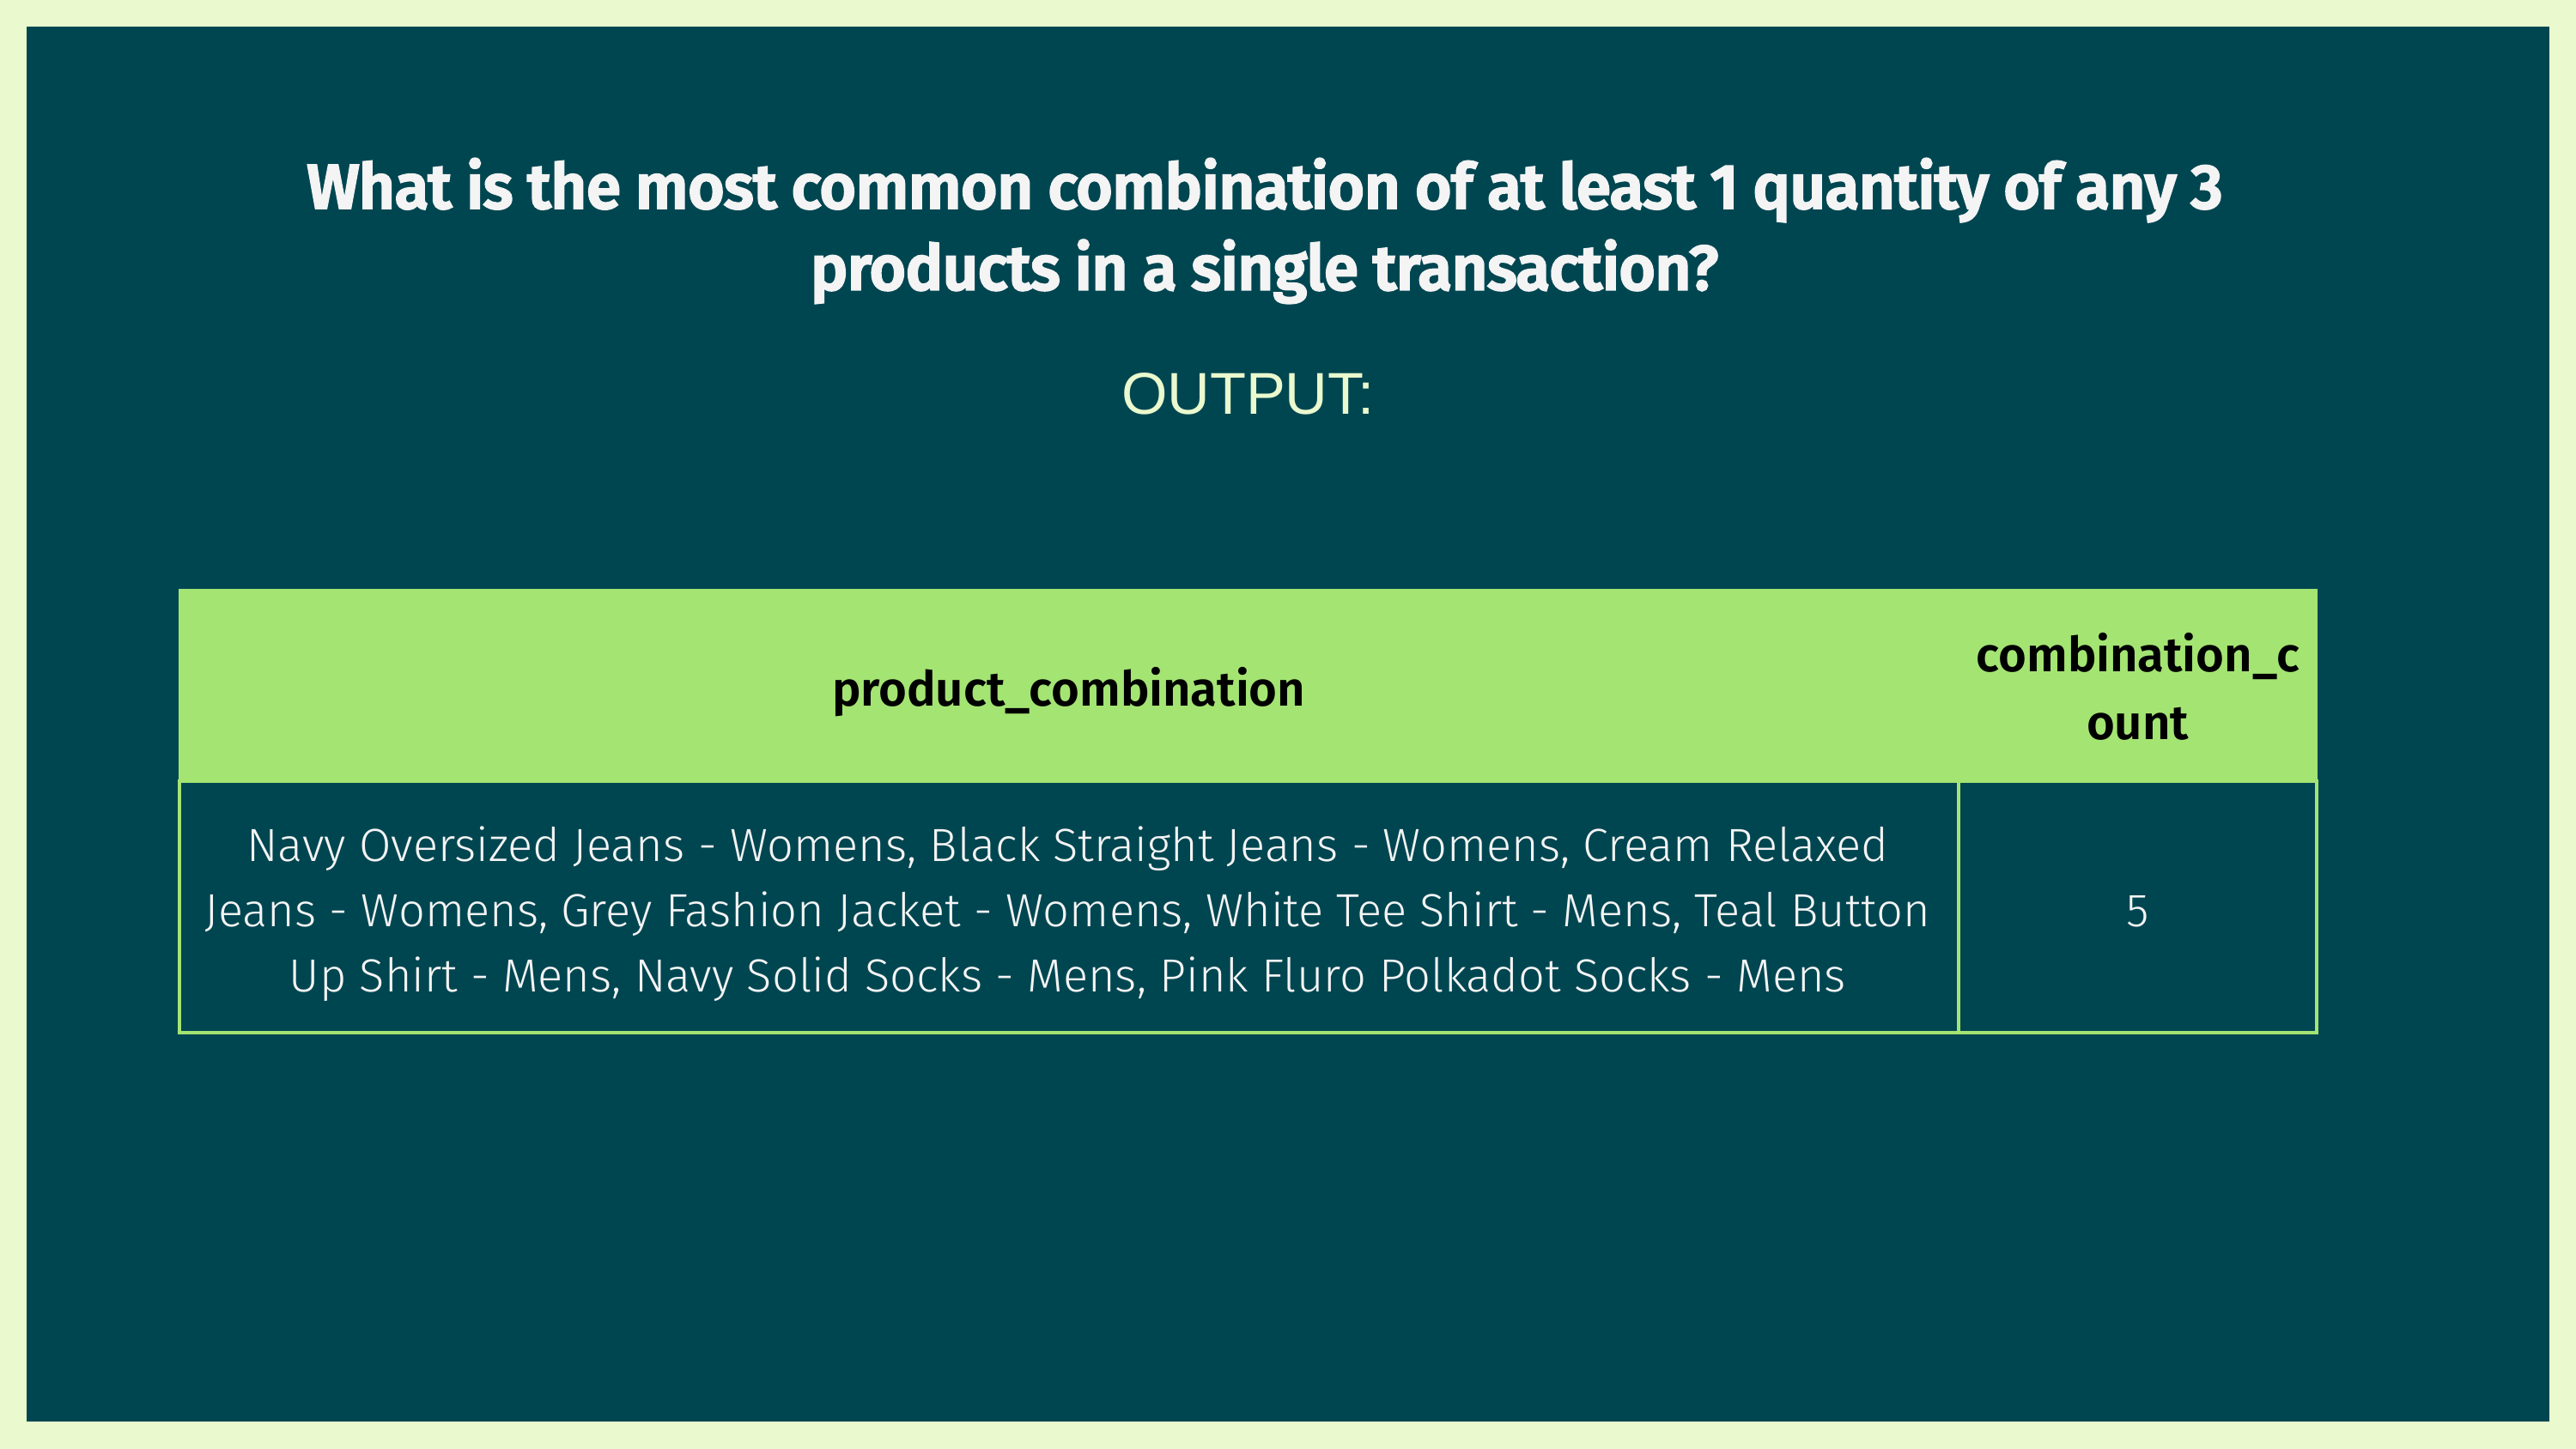

What is the most common combination of at least 1 quantity of any 3 products in a single transaction?

OUTPUT:
| product\_combination | combination\_count |
| --- | --- |
| Navy Oversized Jeans - Womens, Black Straight Jeans - Womens, Cream Relaxed Jeans - Womens, Grey Fashion Jacket - Womens, White Tee Shirt - Mens, Teal Button Up Shirt - Mens, Navy Solid Socks - Mens, Pink Fluro Polkadot Socks - Mens | 5 |